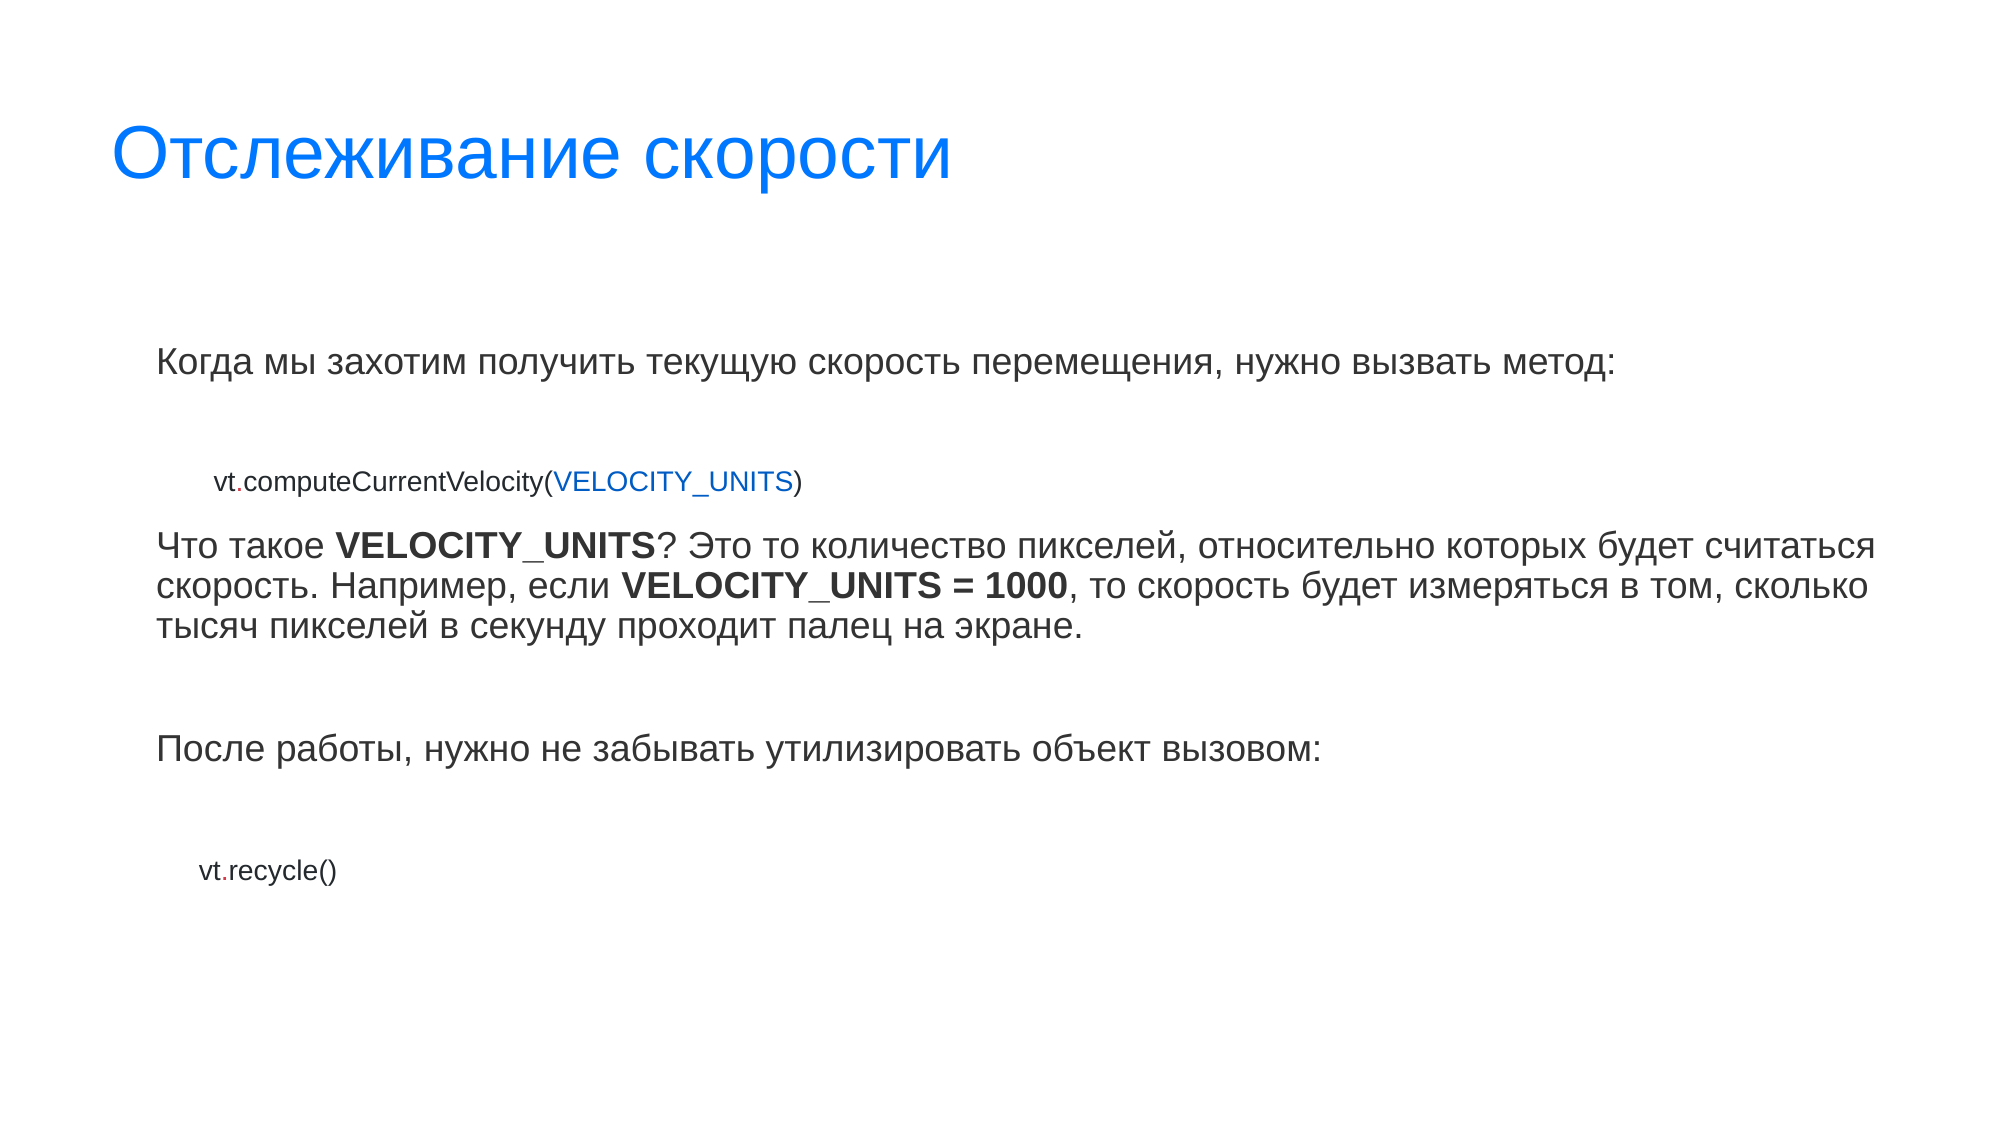

# Отслеживание скорости
Когда мы захотим получить текущую скорость перемещения, нужно вызвать метод:

Что такое VELOCITY_UNITS? Это то количество пикселей, относительно которых будет считаться скорость. Например, если VELOCITY_UNITS = 1000, то скорость будет измеряться в том, сколько тысяч пикселей в секунду проходит палец на экране.

После работы, нужно не забывать утилизировать объект вызовом:

vt.computeCurrentVelocity(VELOCITY_UNITS)
vt.recycle()